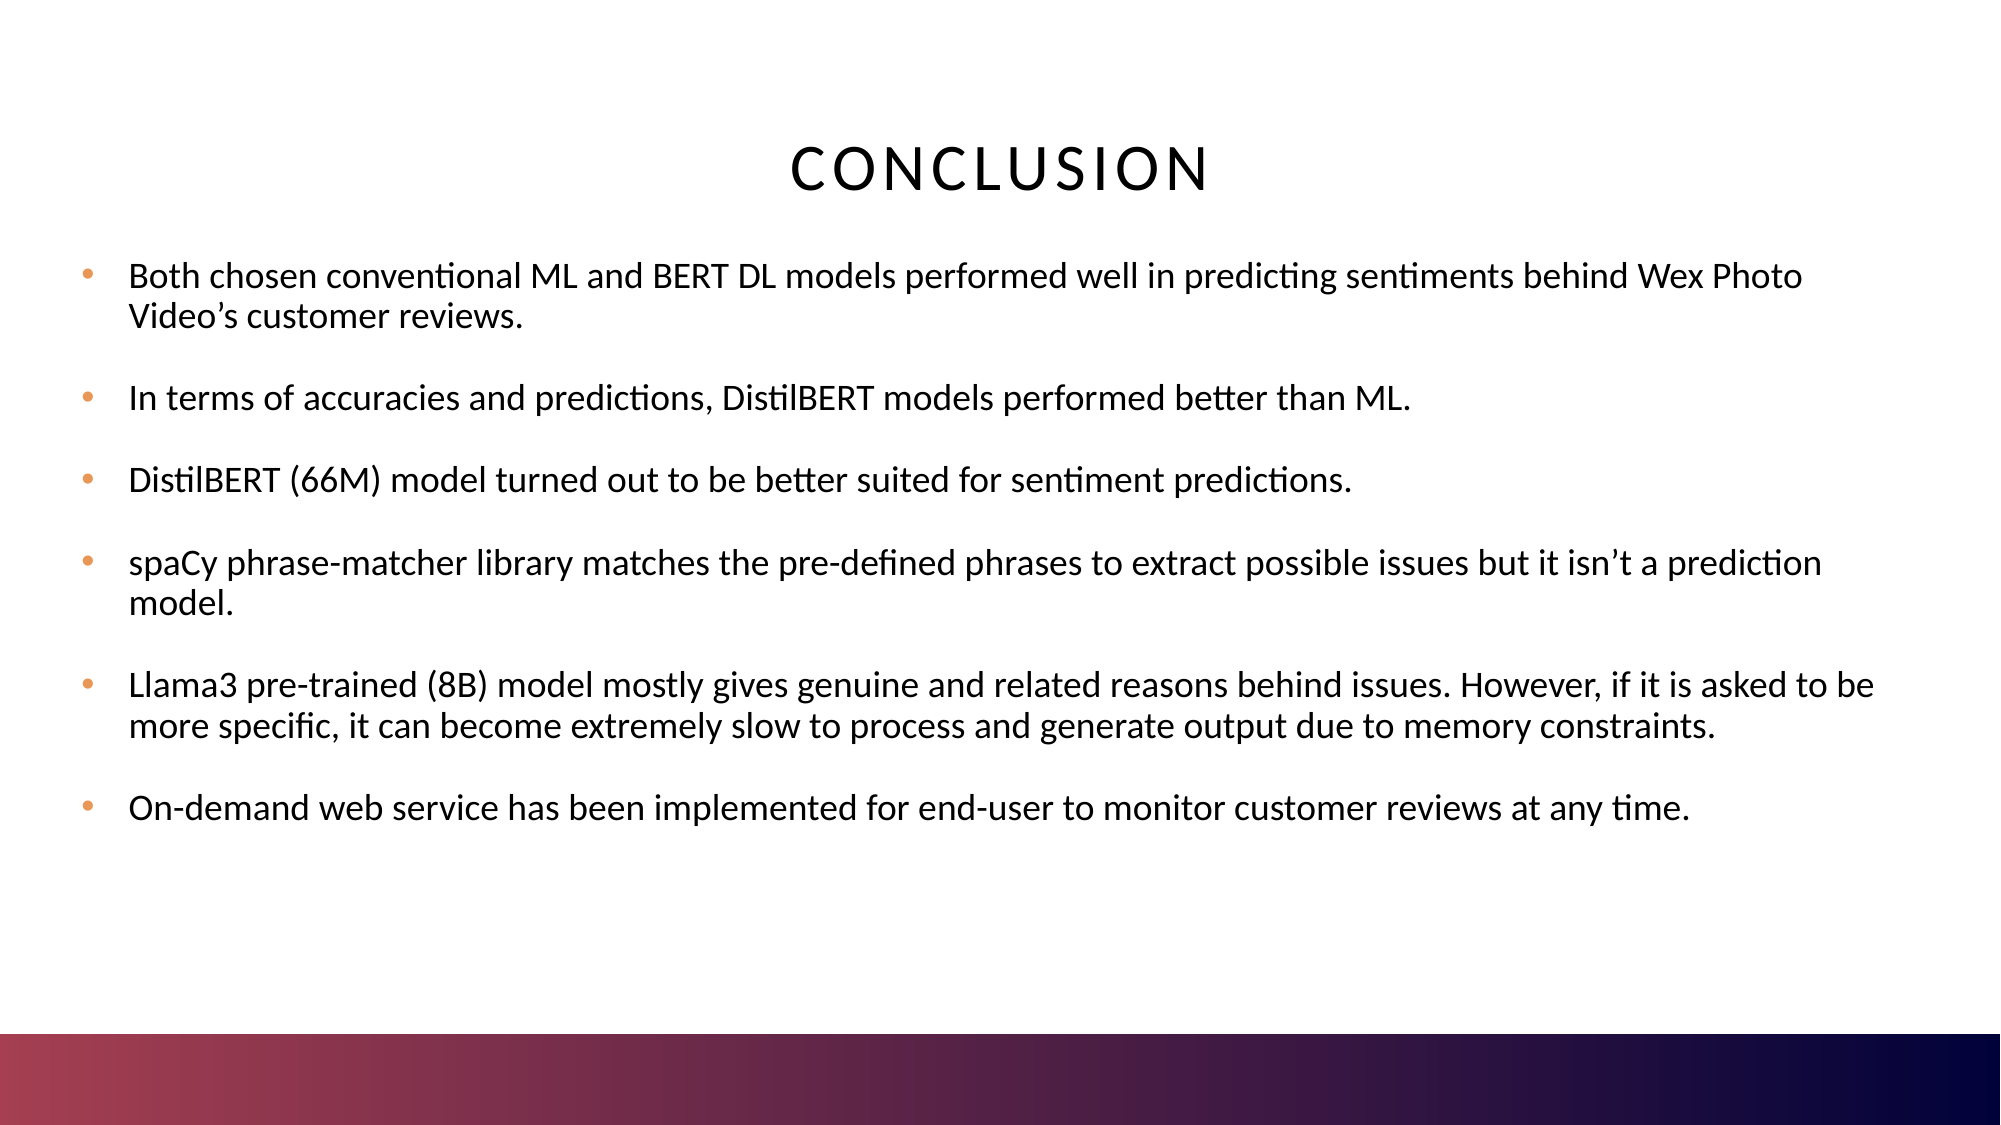

# conclusion
Both chosen conventional ML and BERT DL models performed well in predicting sentiments behind Wex Photo Video’s customer reviews.
In terms of accuracies and predictions, DistilBERT models performed better than ML.
DistilBERT (66M) model turned out to be better suited for sentiment predictions.
spaCy phrase-matcher library matches the pre-defined phrases to extract possible issues but it isn’t a prediction model.
Llama3 pre-trained (8B) model mostly gives genuine and related reasons behind issues. However, if it is asked to be more specific, it can become extremely slow to process and generate output due to memory constraints.
On-demand web service has been implemented for end-user to monitor customer reviews at any time.